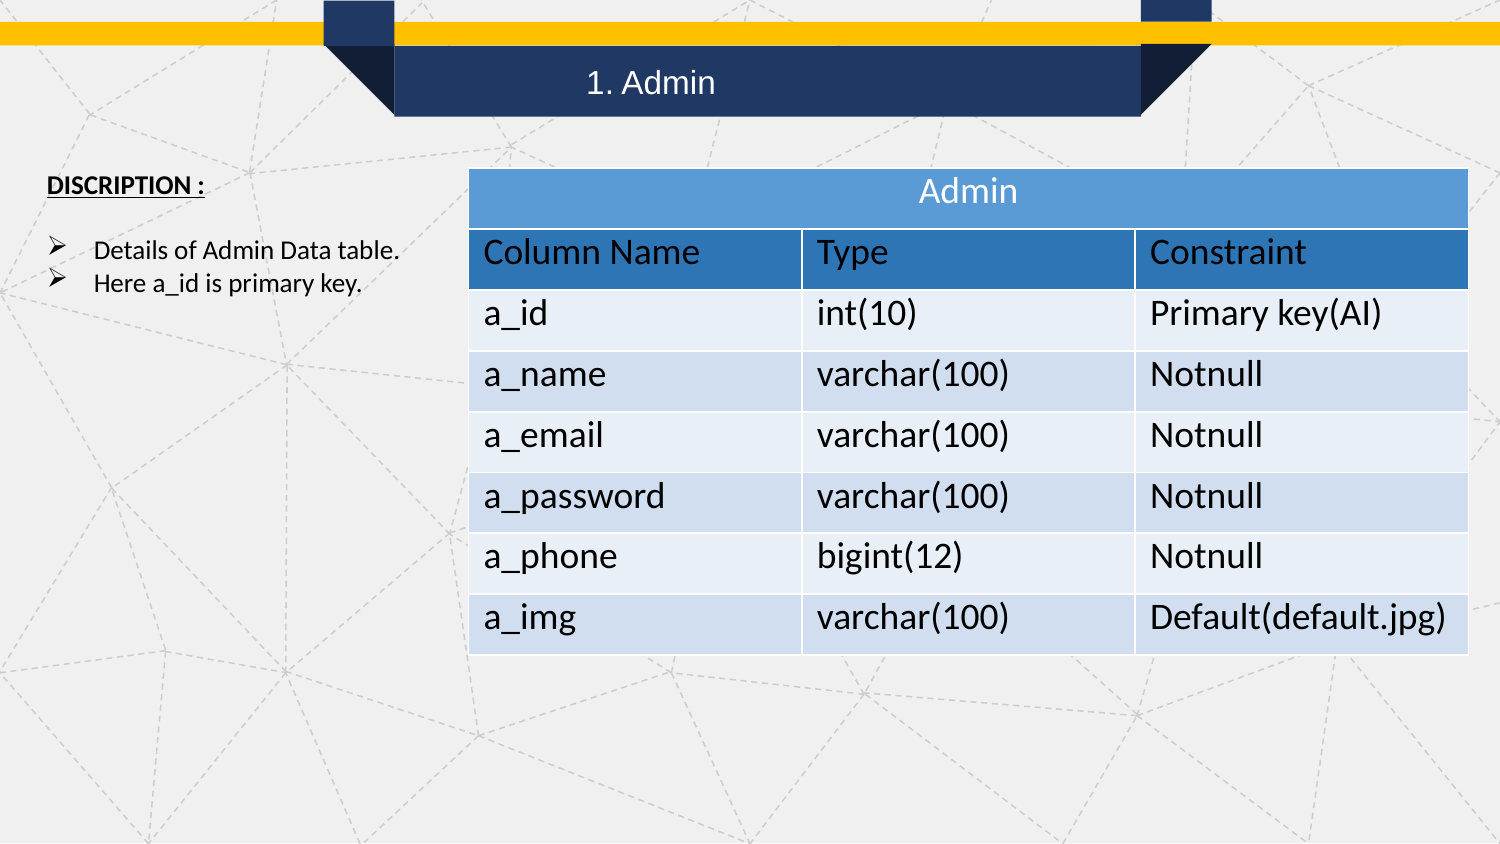

1. Admin
DISCRIPTION :

Details of Admin Data table.
Here a_id is primary key.
| Admin |  |  |
| --- | --- | --- |
| Column Name | Type | Constraint |
| a\_id | int(10) | Primary key(AI) |
| a\_name | varchar(100) | Notnull |
| a\_email | varchar(100) | Notnull |
| a\_password | varchar(100) | Notnull |
| a\_phone | bigint(12) | Notnull |
| a\_img | varchar(100) | Default(default.jpg) |